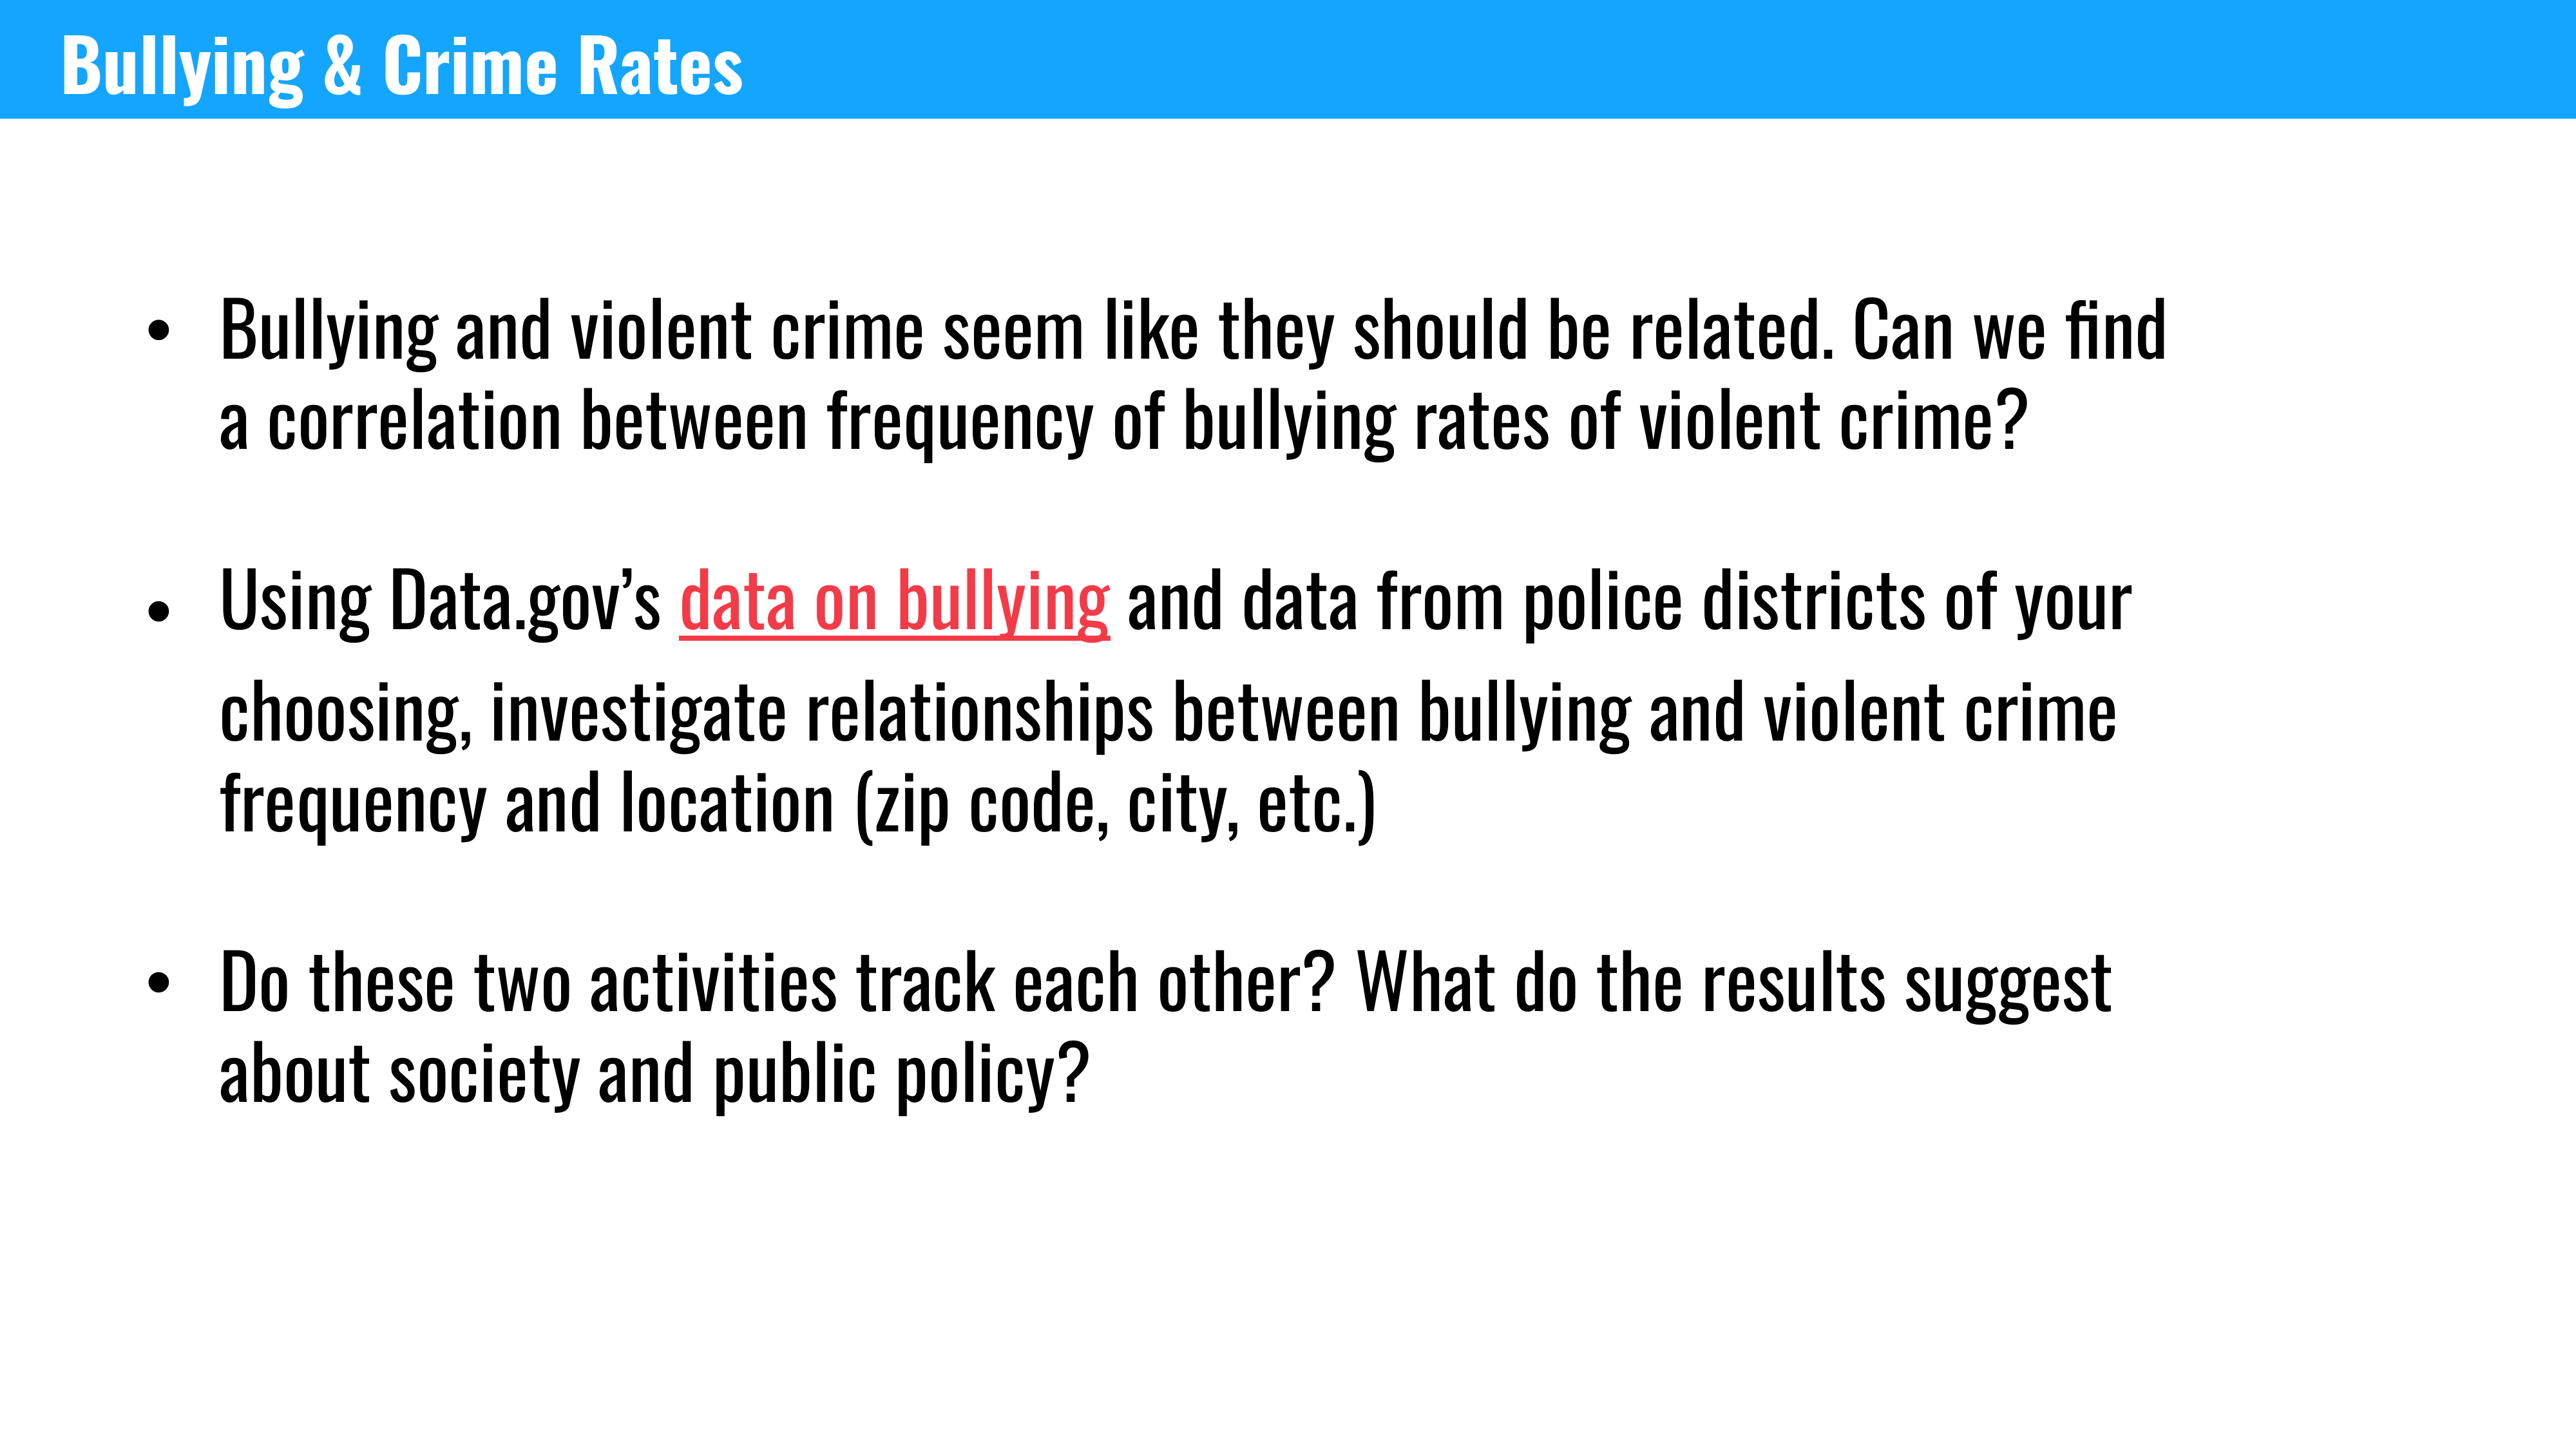

Bullying & Crime Rates
Bullying and violent crime seem like they should be related. Can we find a correlation between frequency of bullying rates of violent crime?

Using Data.gov’s data on bullying and data from police districts of your choosing, investigate relationships between bullying and violent crime frequency and location (zip code, city, etc.)

Do these two activities track each other? What do the results suggest about society and public policy?